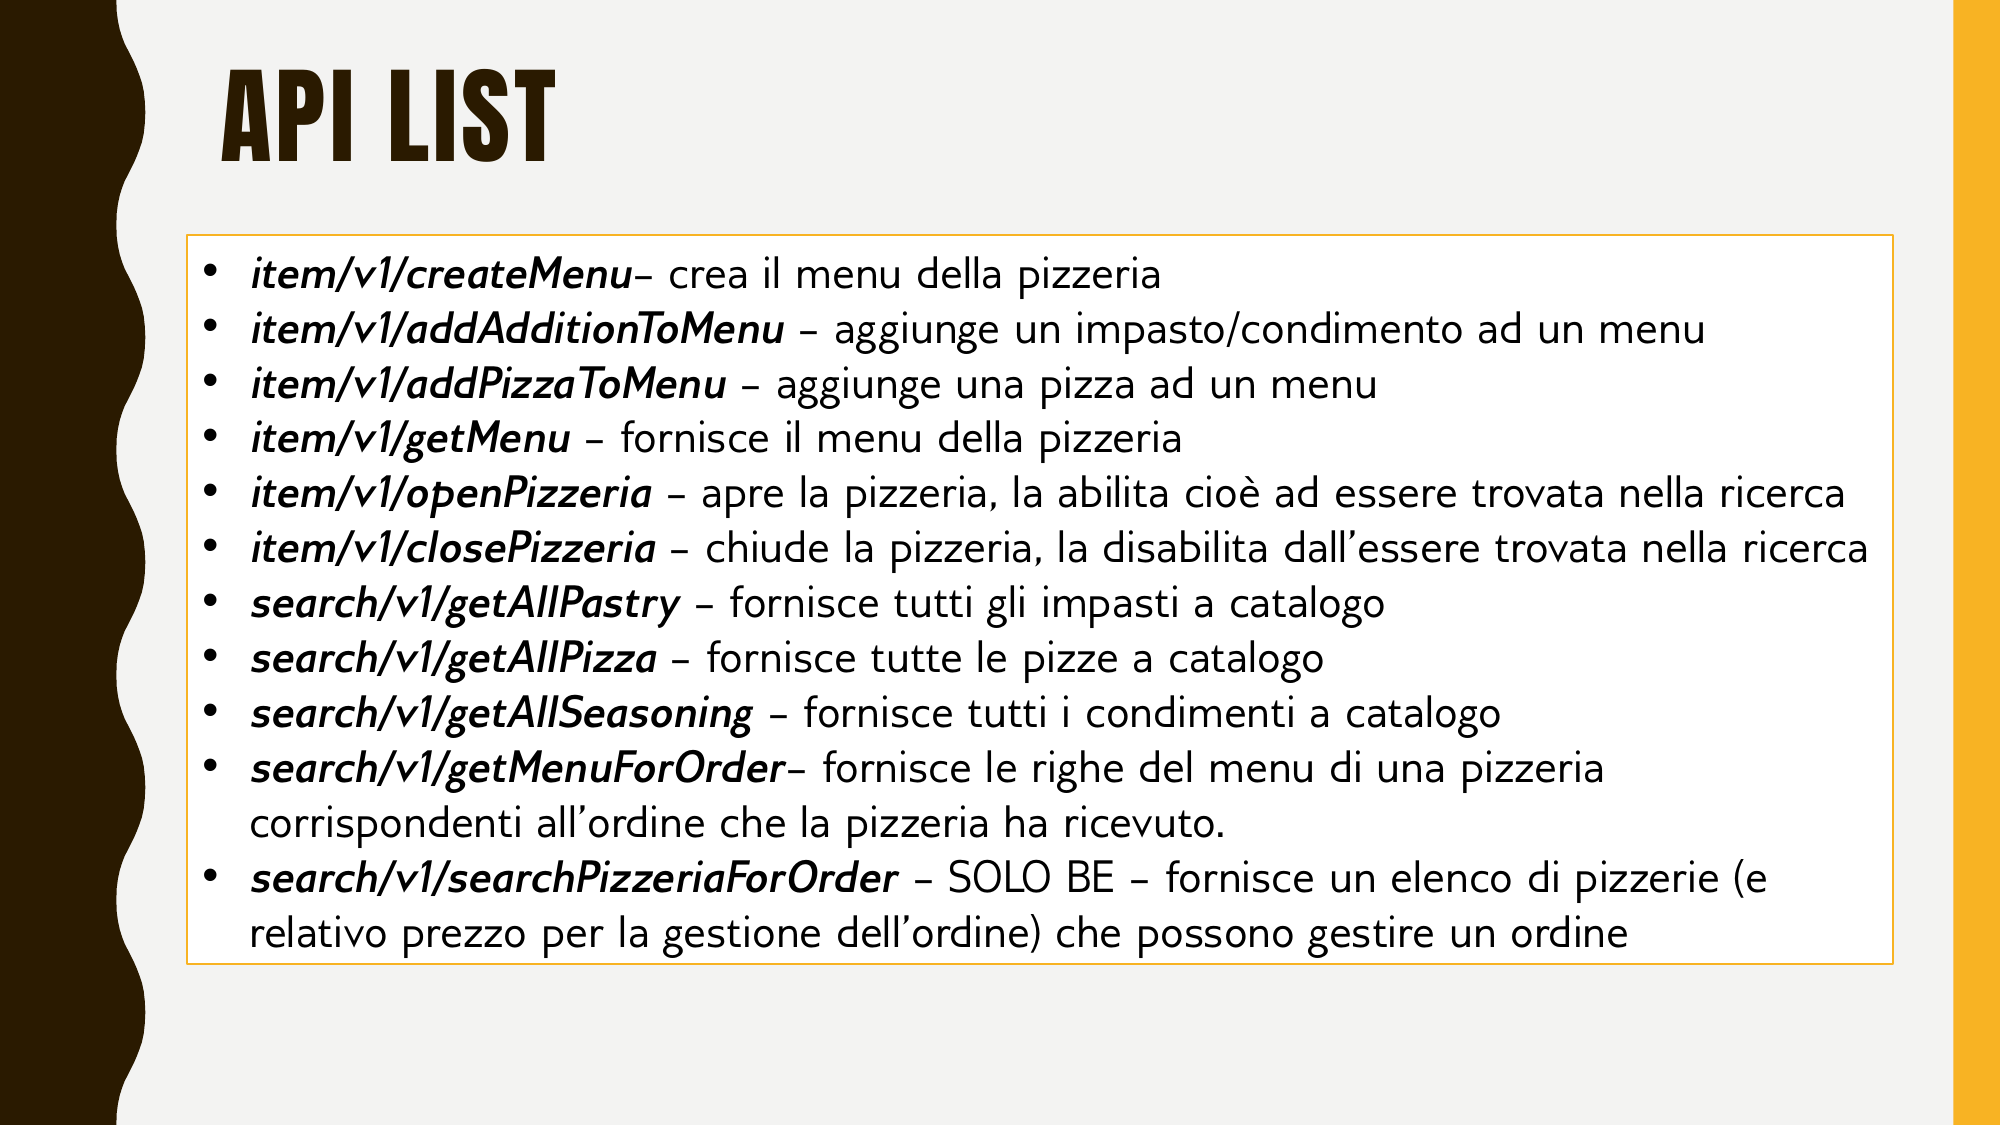

# API list
item/v1/createMenu– crea il menu della pizzeria
item/v1/addAdditionToMenu – aggiunge un impasto/condimento ad un menu
item/v1/addPizzaToMenu – aggiunge una pizza ad un menu
item/v1/getMenu – fornisce il menu della pizzeria
item/v1/openPizzeria – apre la pizzeria, la abilita cioè ad essere trovata nella ricerca
item/v1/closePizzeria – chiude la pizzeria, la disabilita dall’essere trovata nella ricerca
search/v1/getAllPastry – fornisce tutti gli impasti a catalogo
search/v1/getAllPizza – fornisce tutte le pizze a catalogo
search/v1/getAllSeasoning – fornisce tutti i condimenti a catalogo
search/v1/getMenuForOrder– fornisce le righe del menu di una pizzeria corrispondenti all’ordine che la pizzeria ha ricevuto.
search/v1/searchPizzeriaForOrder – SOLO BE – fornisce un elenco di pizzerie (e relativo prezzo per la gestione dell’ordine) che possono gestire un ordine